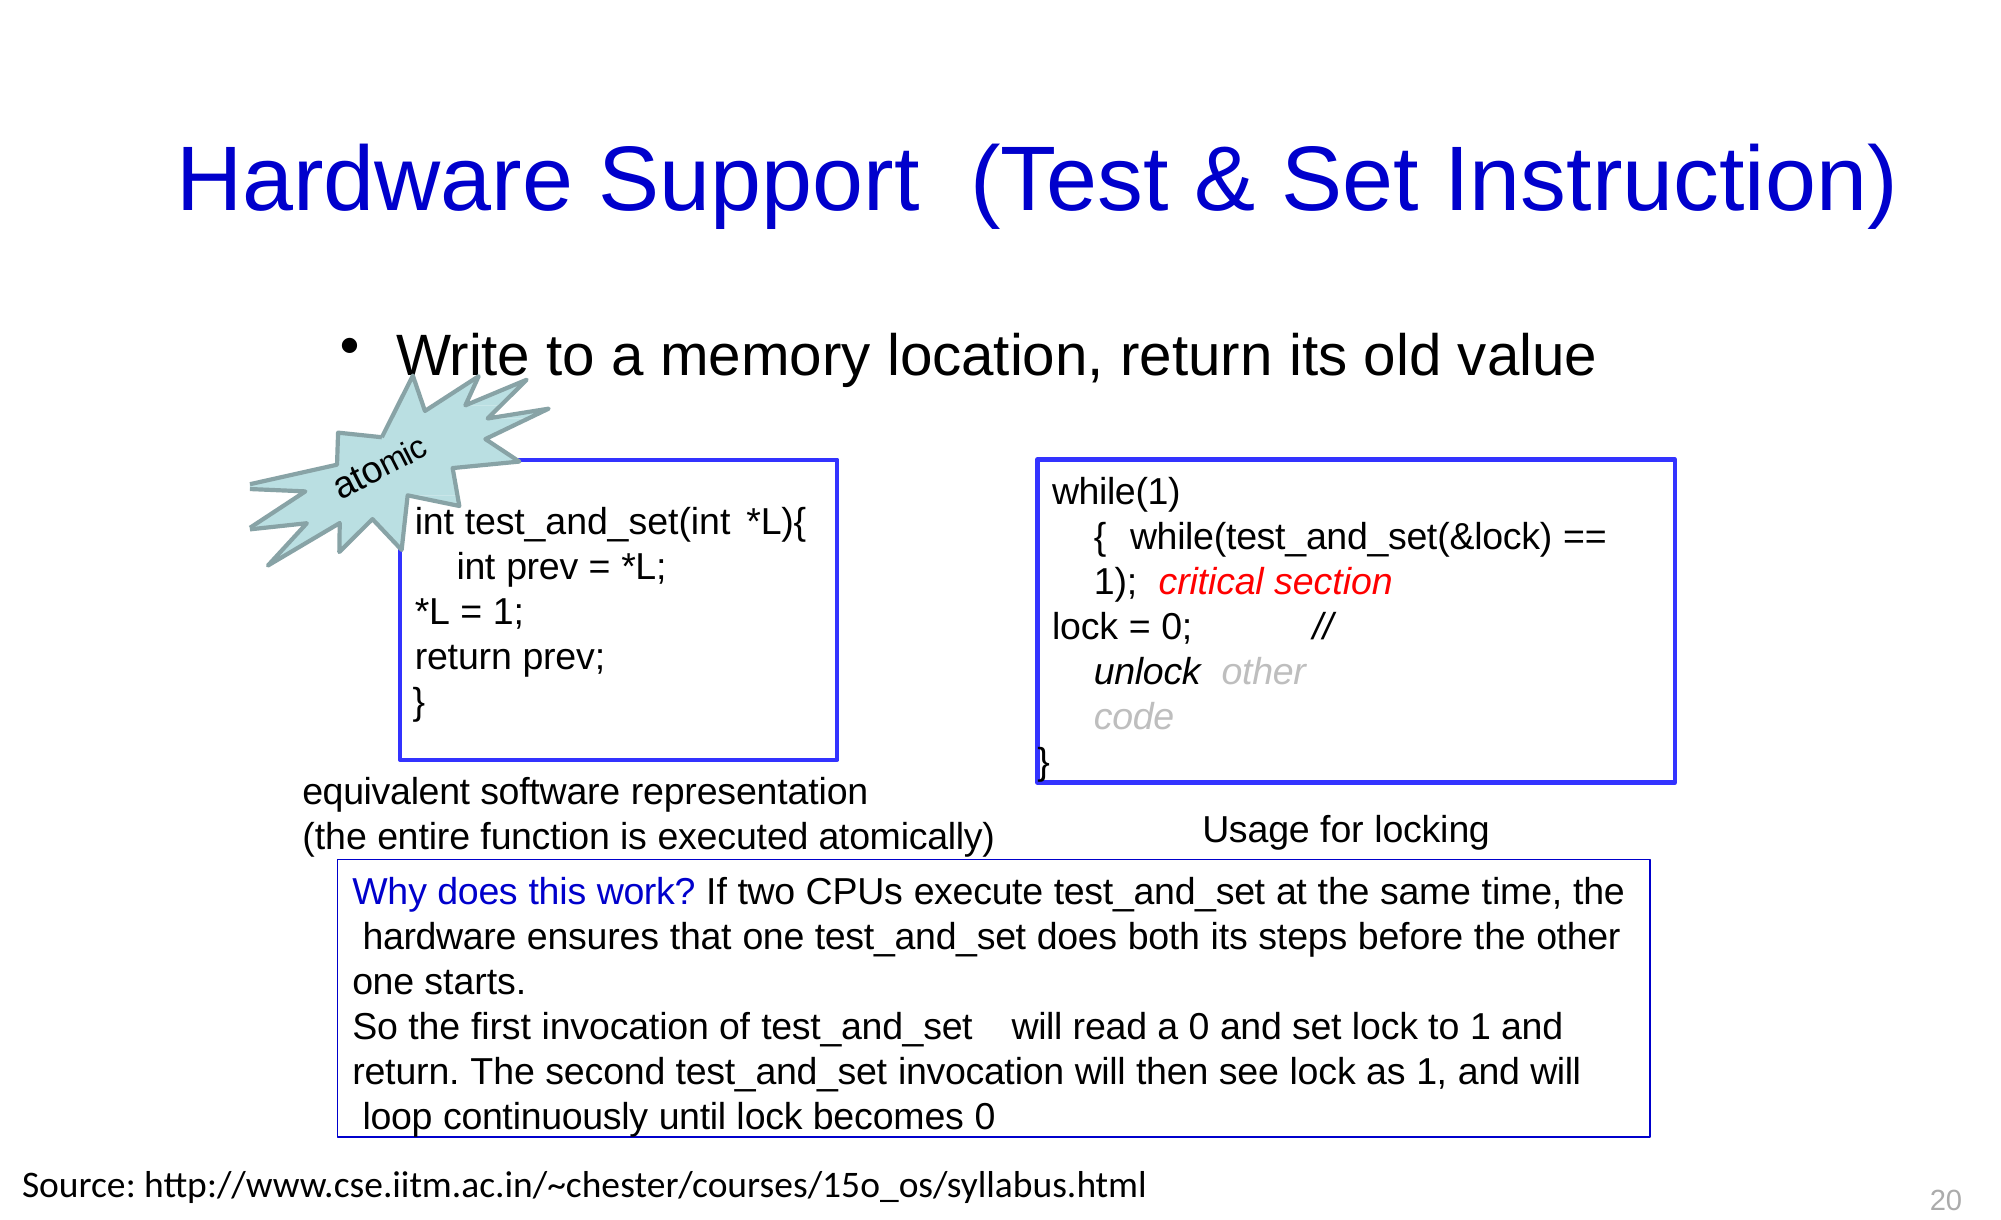

# Hardware Support  (Test & Set Instruction)
Write to a memory location, return its old value

atomic

while(1){  while(test_and_set(&lock) == 1);  critical section
lock = 0;	// unlock  other code
}
int test_and_set(int	*L){  int prev = *L;
*L = 1;
return prev;
}
equivalent software representation
(the entire function is executed atomically)
Usage for locking
Why does this work? If two CPUs execute test_and_set at the same time, the  hardware ensures that one test_and_set does both its steps before the other  one starts.
So the first invocation of test_and_set	will read a 0 and set lock to 1 and  return. The second test_and_set invocation will then see lock as 1, and will  loop continuously until lock becomes 0
Source: http://www.cse.iitm.ac.in/~chester/courses/15o_os/syllabus.html
20